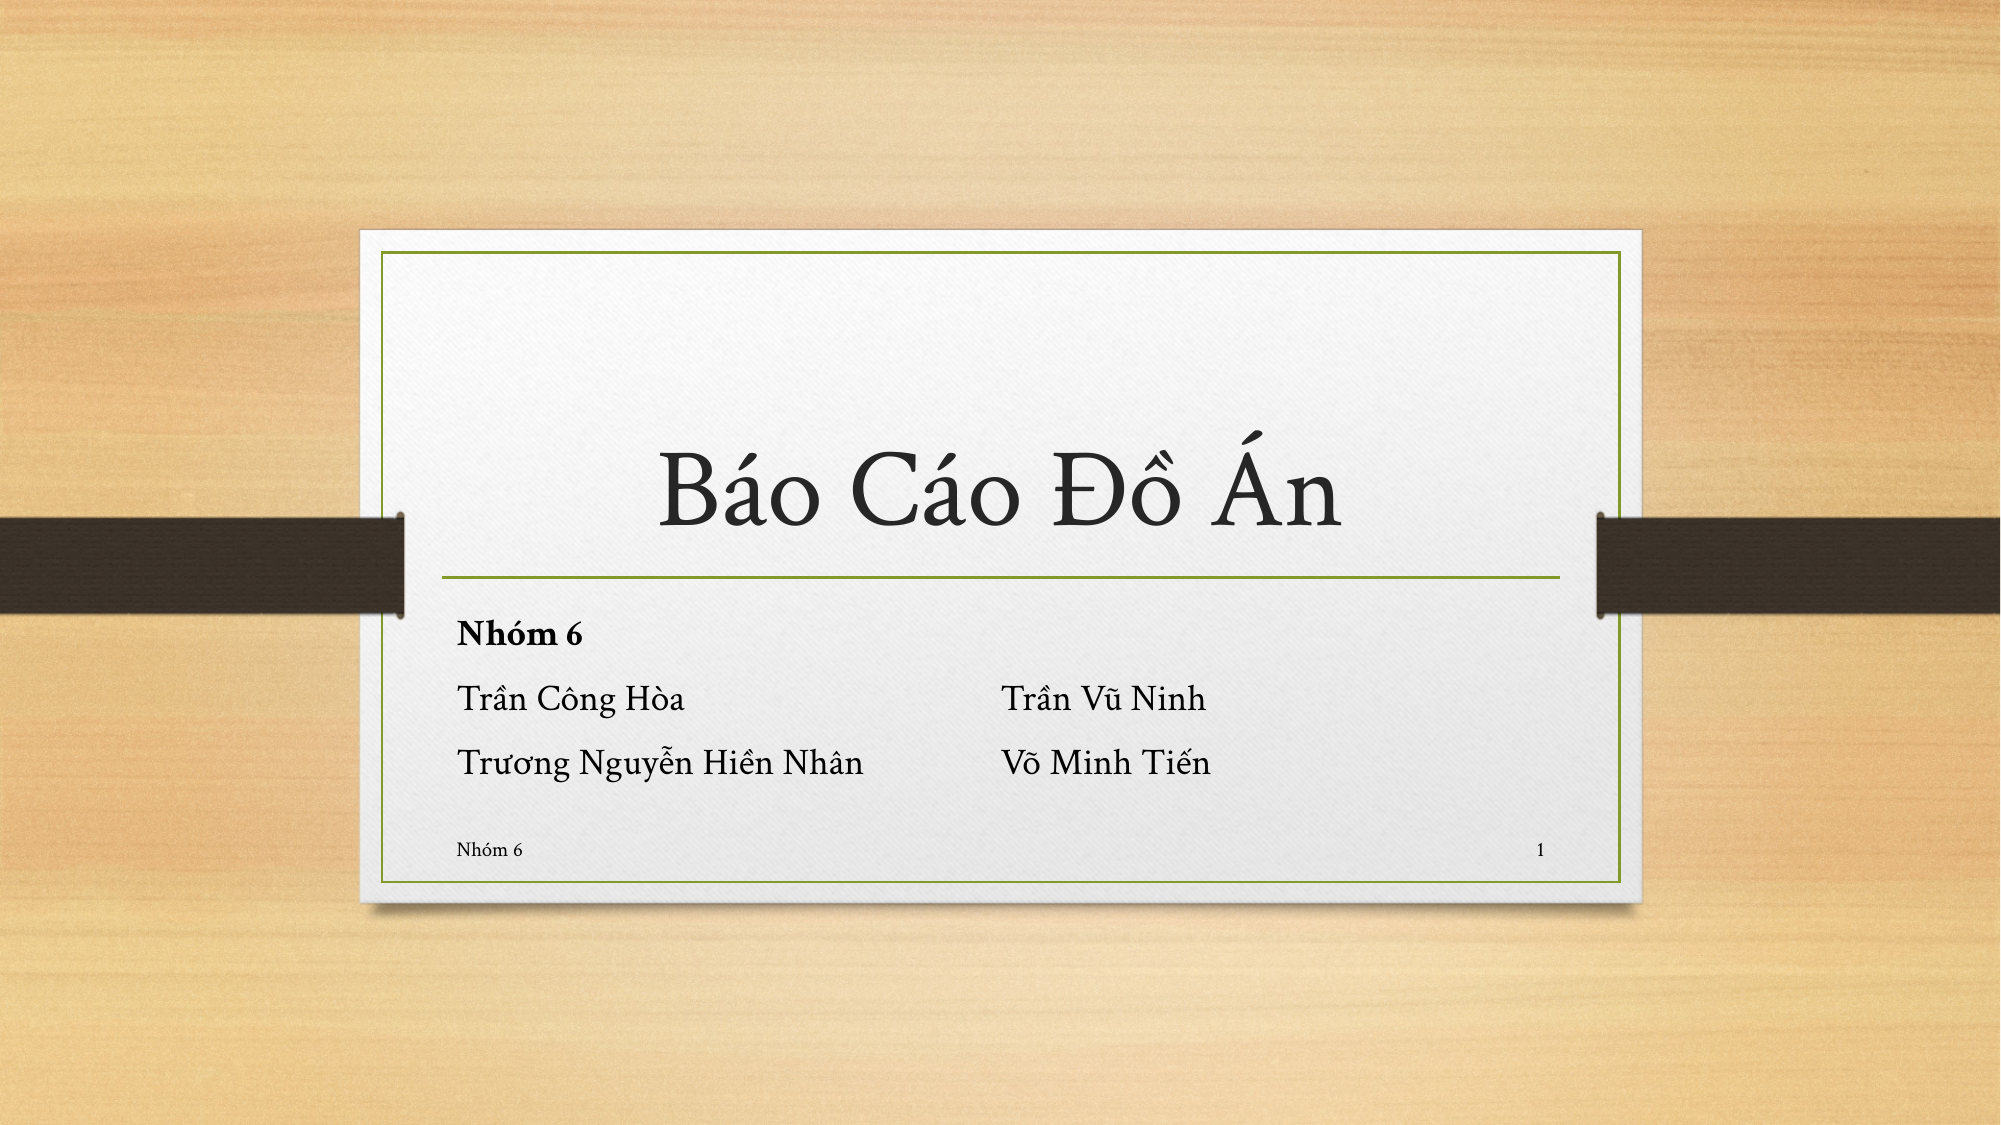

# Báo Cáo Đồ Án
Nhóm 6
Trần Công Hòa
Trương Nguyễn Hiền Nhân

Trần Vũ Ninh
Võ Minh Tiến

Nhóm 6
1